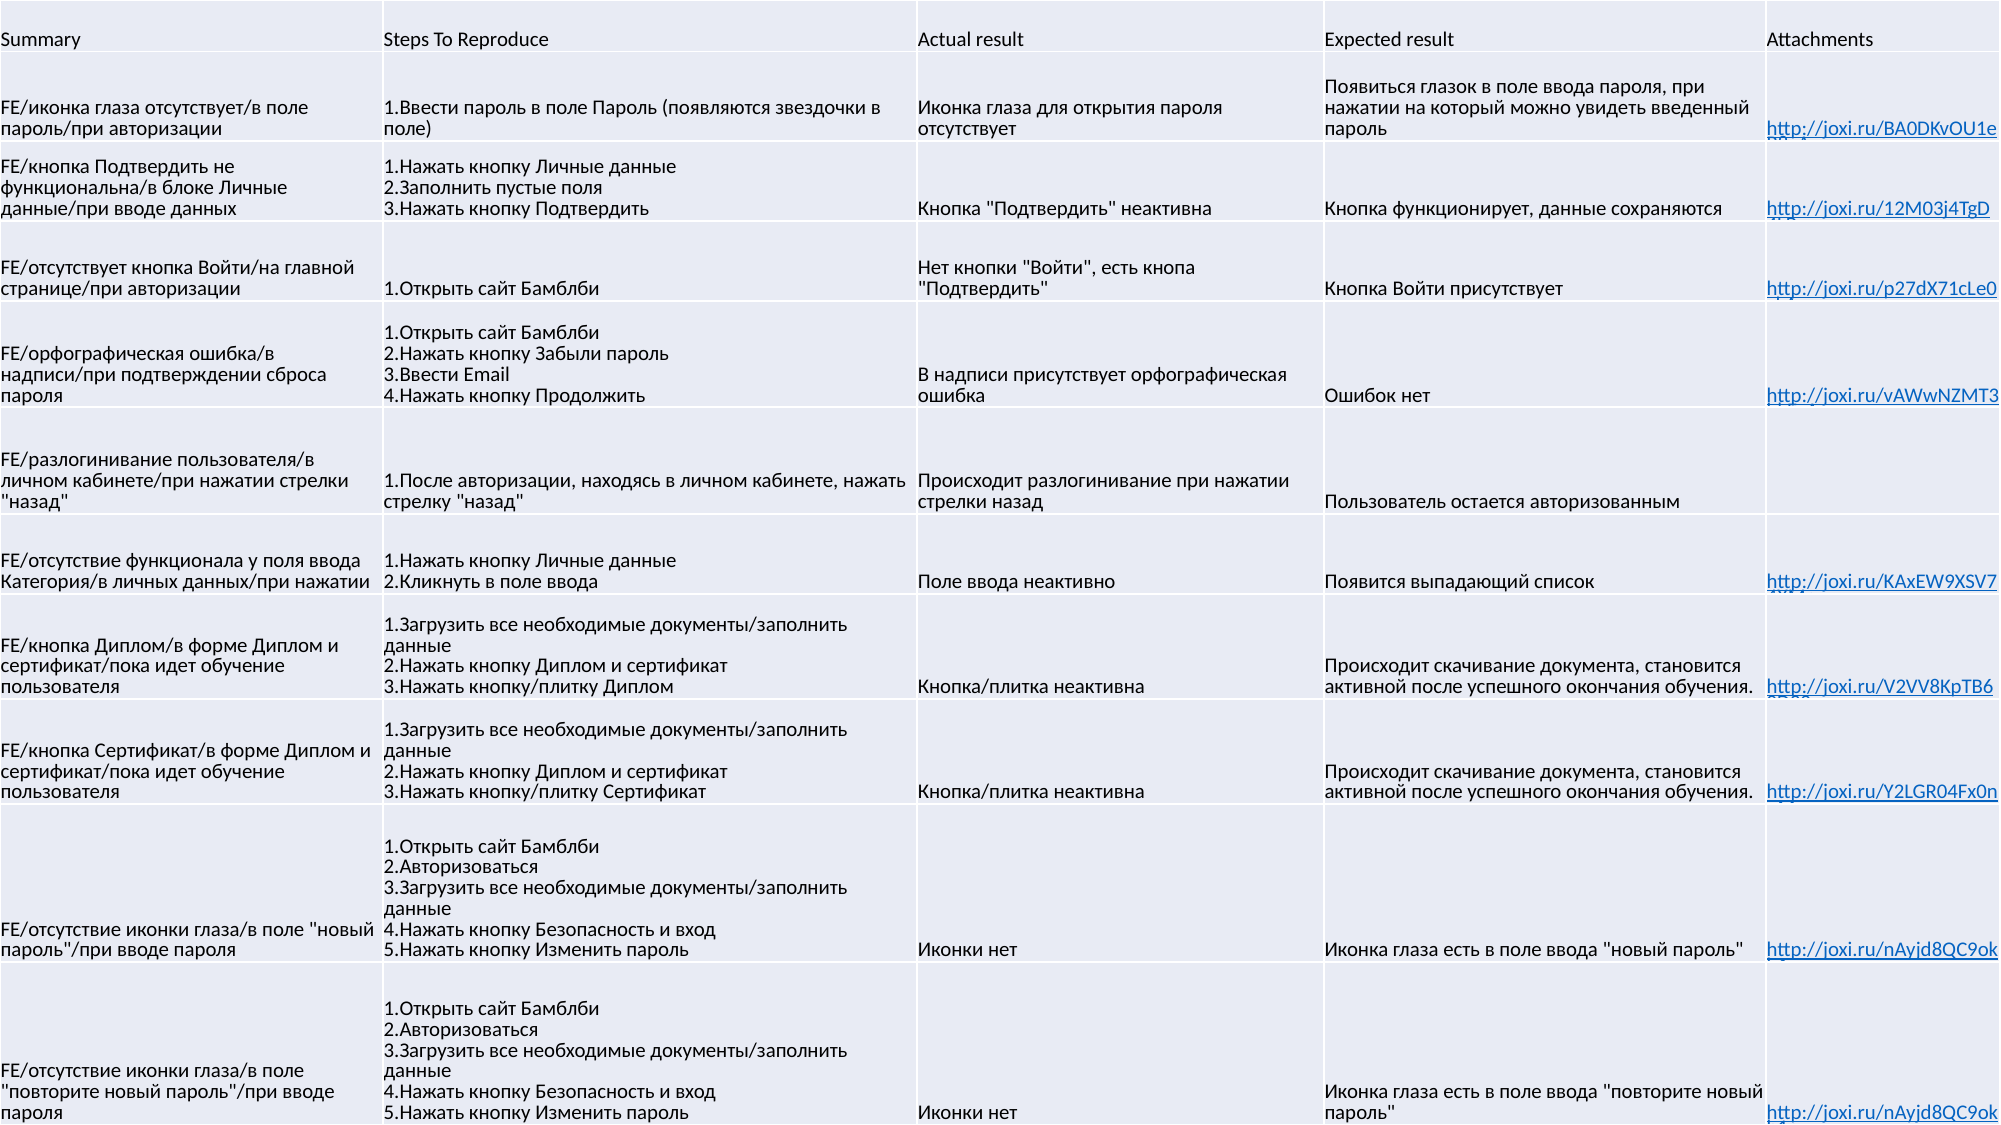

| Summary | Steps To Reproduce | Actual result | Expected result | Attachments |
| --- | --- | --- | --- | --- |
| FE/иконка глаза отсутствует/в поле пароль/при авторизации | 1.Ввести пароль в поле Пароль (появляются звездочки в поле) | Иконка глаза для открытия пароля отсутствует | Появиться глазок в поле ввода пароля, при нажатии на который можно увидеть введенный пароль | http://joxi.ru/BA0DKvOU1eB8yA |
| FE/кнопка Подтвердить не функциональна/в блоке Личные данные/при вводе данных | 1.Нажать кнопку Личные данные 2.Заполнить пустые поля 3.Нажать кнопку Подтвердить | Кнопка "Подтвердить" неактивна | Кнопка функционирует, данные сохраняются | http://joxi.ru/12M03j4TgD4LPm |
| FE/отсутствует кнопка Войти/на главной странице/при авторизации | 1.Открыть сайт Бамблби | Нет кнопки "Войти", есть кнопа "Подтвердить" | Кнопка Войти присутствует | http://joxi.ru/p27dX71cLe0vkA |
| FE/орфографическая ошибка/в надписи/при подтверждении сброса пароля | 1.Открыть сайт Бамблби 2.Нажать кнопку Забыли пароль 3.Ввести Email 4.Нажать кнопку Продолжить | В надписи присутствует орфографическая ошибка | Ошибок нет | http://joxi.ru/vAWwNZMT3bkExA |
| FE/разлогинивание пользователя/в личном кабинете/при нажатии стрелки "назад" | 1.После авторизации, находясь в личном кабинете, нажать стрелку "назад" | Происходит разлогинивание при нажатии стрелки назад | Пользователь остается авторизованным |  |
| FE/отсутствие функционала у поля ввода Категория/в личных данных/при нажатии | 1.Нажать кнопку Личные данные 2.Кликнуть в поле ввода | Поле ввода неактивно | Появится выпадающий список | http://joxi.ru/KAxEW9XSV74XMr |
| FE/кнопка Диплом/в форме Диплом и сертификат/пока идет обучение пользователя | 1.Загрузить все необходимые документы/заполнить данные 2.Нажать кнопку Диплом и сертификат 3.Нажать кнопку/плитку Диплом | Кнопка/плитка неактивна | Происходит скачивание документа, становится активной после успешного окончания обучения. | http://joxi.ru/V2VV8KpTB60D32 |
| FE/кнопка Сертификат/в форме Диплом и сертификат/пока идет обучение пользователя | 1.Загрузить все необходимые документы/заполнить данные 2.Нажать кнопку Диплом и сертификат 3.Нажать кнопку/плитку Сертификат | Кнопка/плитка неактивна | Происходит скачивание документа, становится активной после успешного окончания обучения. | http://joxi.ru/Y2LGR04Fx0noMm |
| FE/отсутствие иконки глаза/в поле "новый пароль"/при вводе пароля | 1.Открыть сайт Бамблби 2.Авторизоваться 3.Загрузить все необходимые документы/заполнить данные 4.Нажать кнопку Безопасность и вход 5.Нажать кнопку Изменить пароль | Иконки нет | Иконка глаза есть в поле ввода "новый пароль" | http://joxi.ru/nAyjd8QC9okb1r |
| FE/отсутствие иконки глаза/в поле "повторите новый пароль"/при вводе пароля | 1.Открыть сайт Бамблби 2.Авторизоваться 3.Загрузить все необходимые документы/заполнить данные 4.Нажать кнопку Безопасность и вход 5.Нажать кнопку Изменить пароль | Иконки нет | Иконка глаза есть в поле ввода "повторите новый пароль" | http://joxi.ru/nAyjd8QC9okb1r |